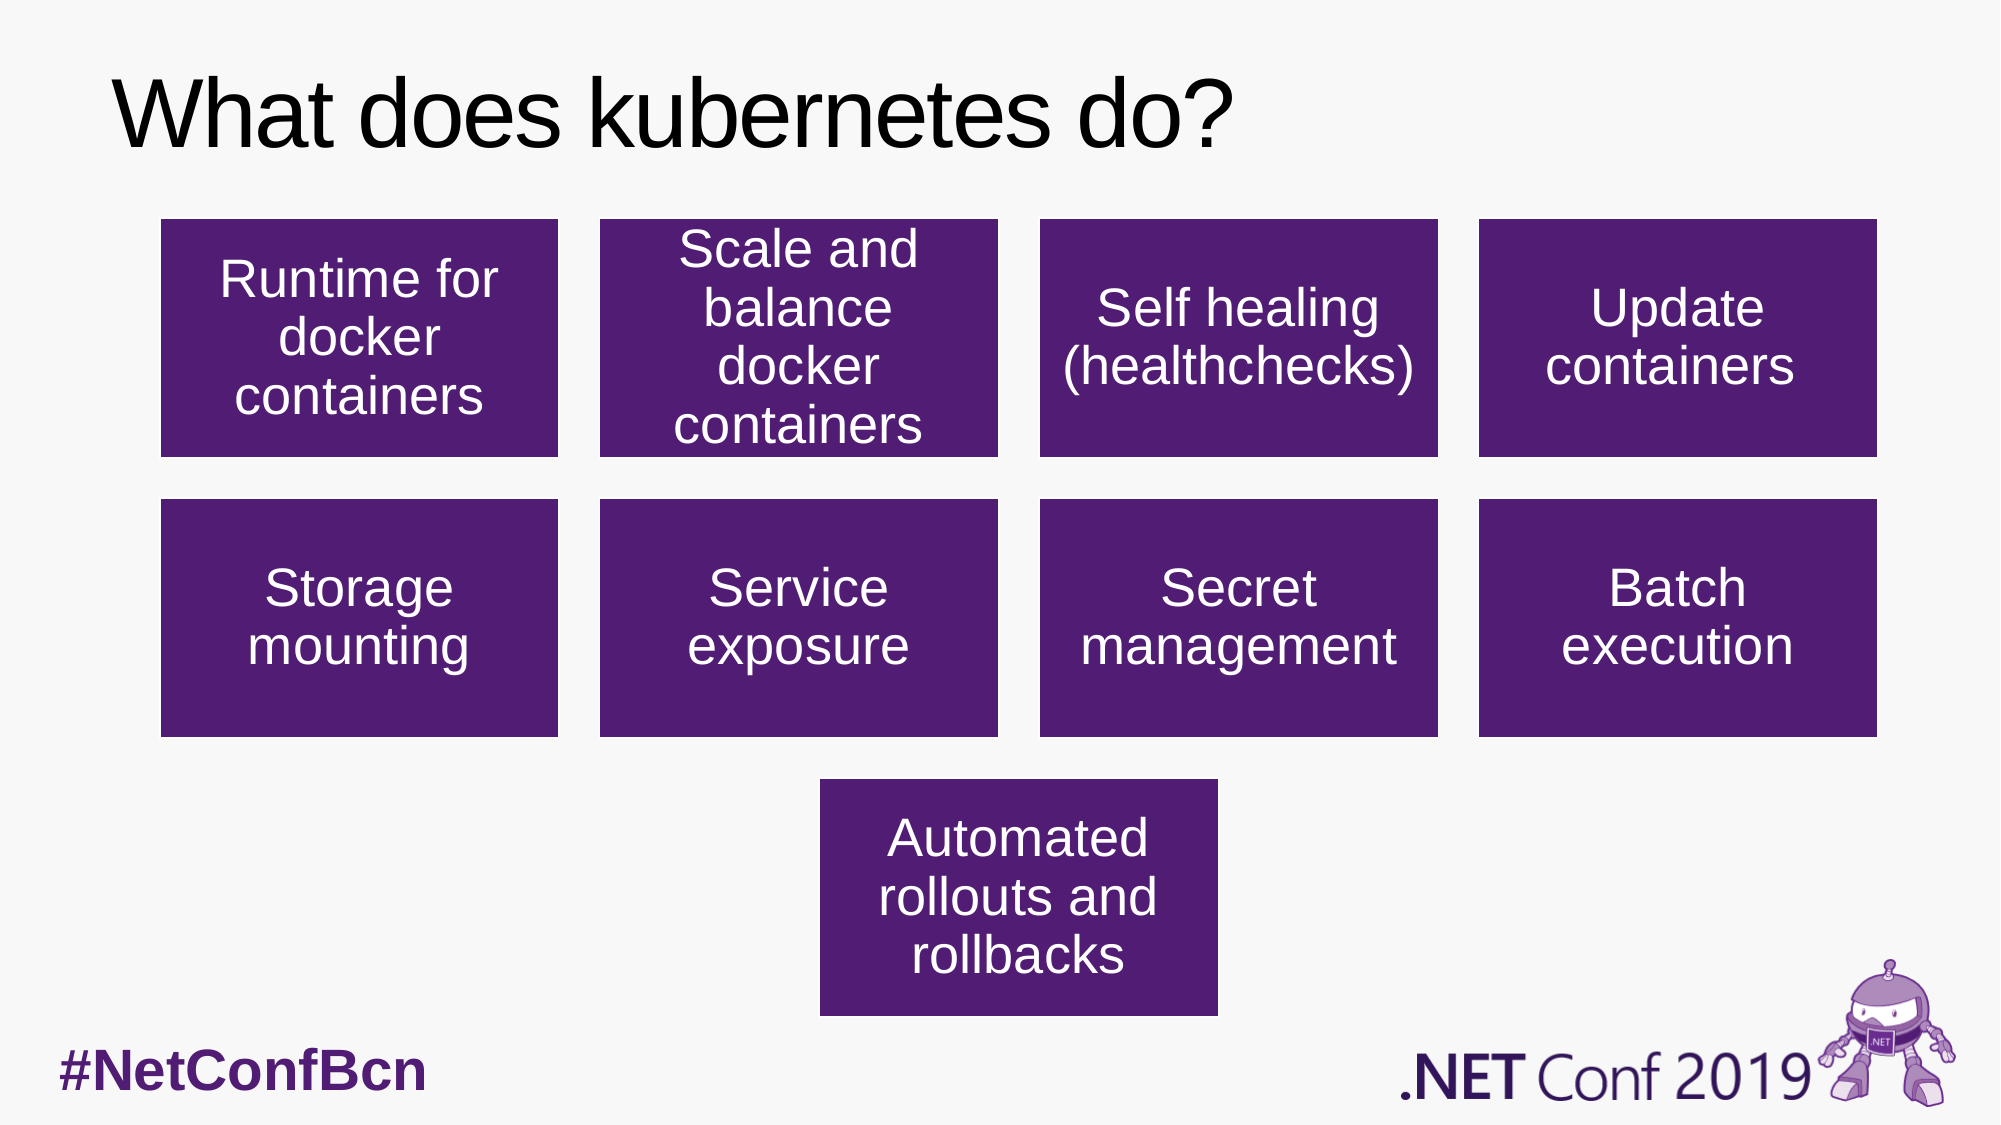

What does kubernetes do?
Runtime for docker containers
Scale and balance docker containers
Self healing (healthchecks)
Update containers
Storage mounting
Service exposure
Secret management
Batch execution
Automated rollouts and rollbacks